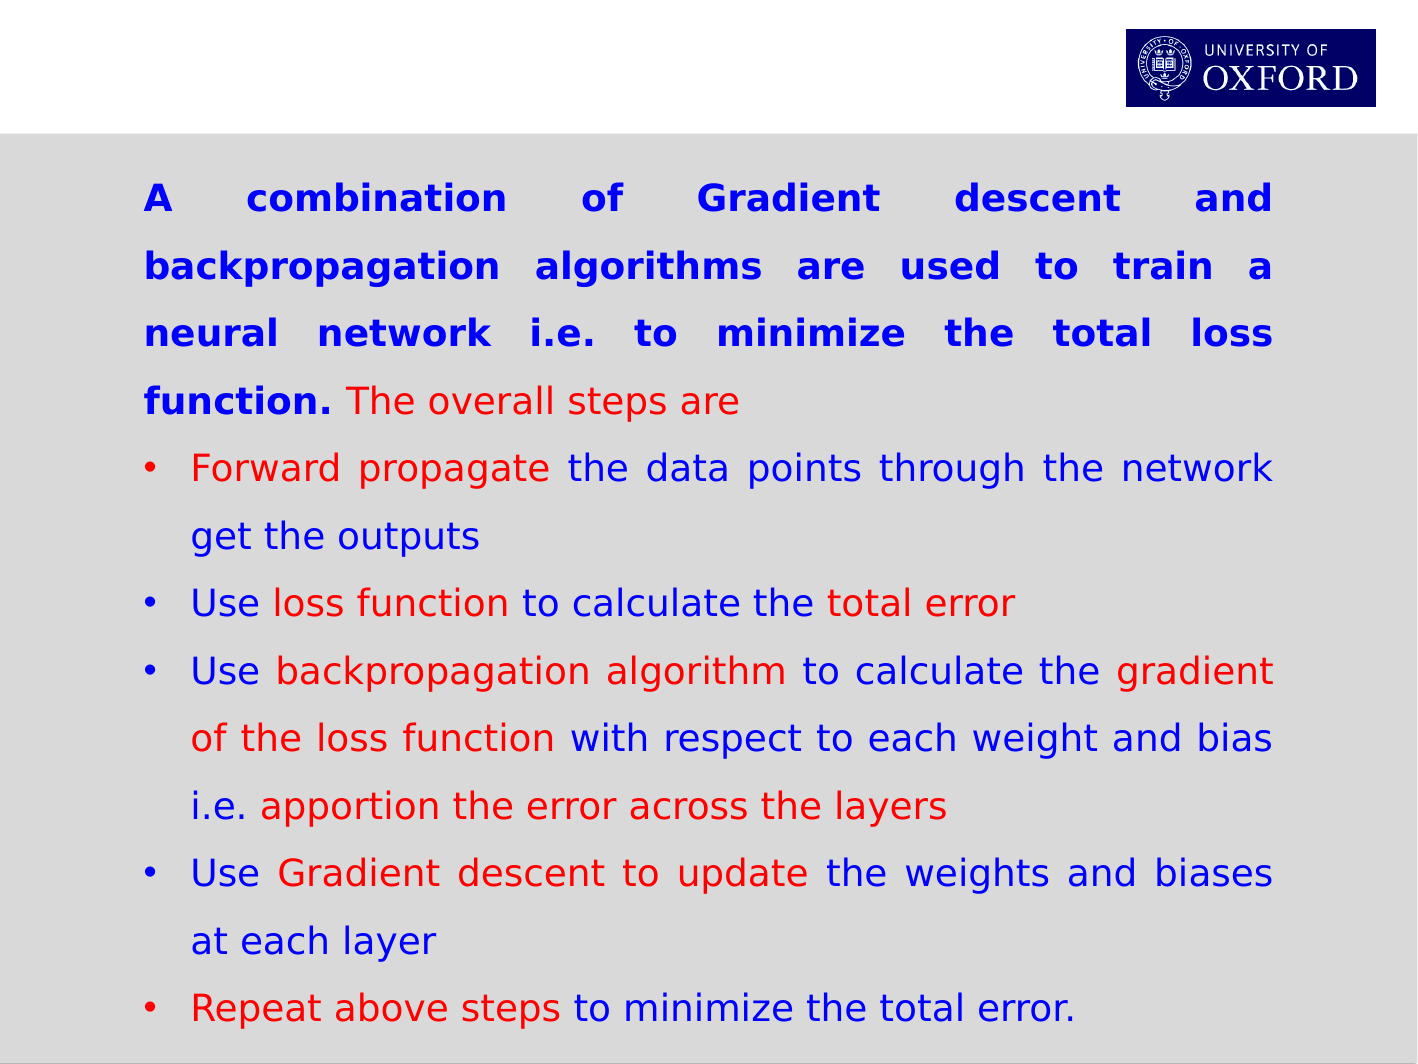

A combination of Gradient descent and backpropagation algorithms are used to train a neural network i.e. to minimize the total loss function. The overall steps are
Forward propagate the data points through the network get the outputs
Use loss function to calculate the total error
Use backpropagation algorithm to calculate the gradient of the loss function with respect to each weight and bias i.e. apportion the error across the layers
Use Gradient descent to update the weights and biases at each layer
Repeat above steps to minimize the total error.